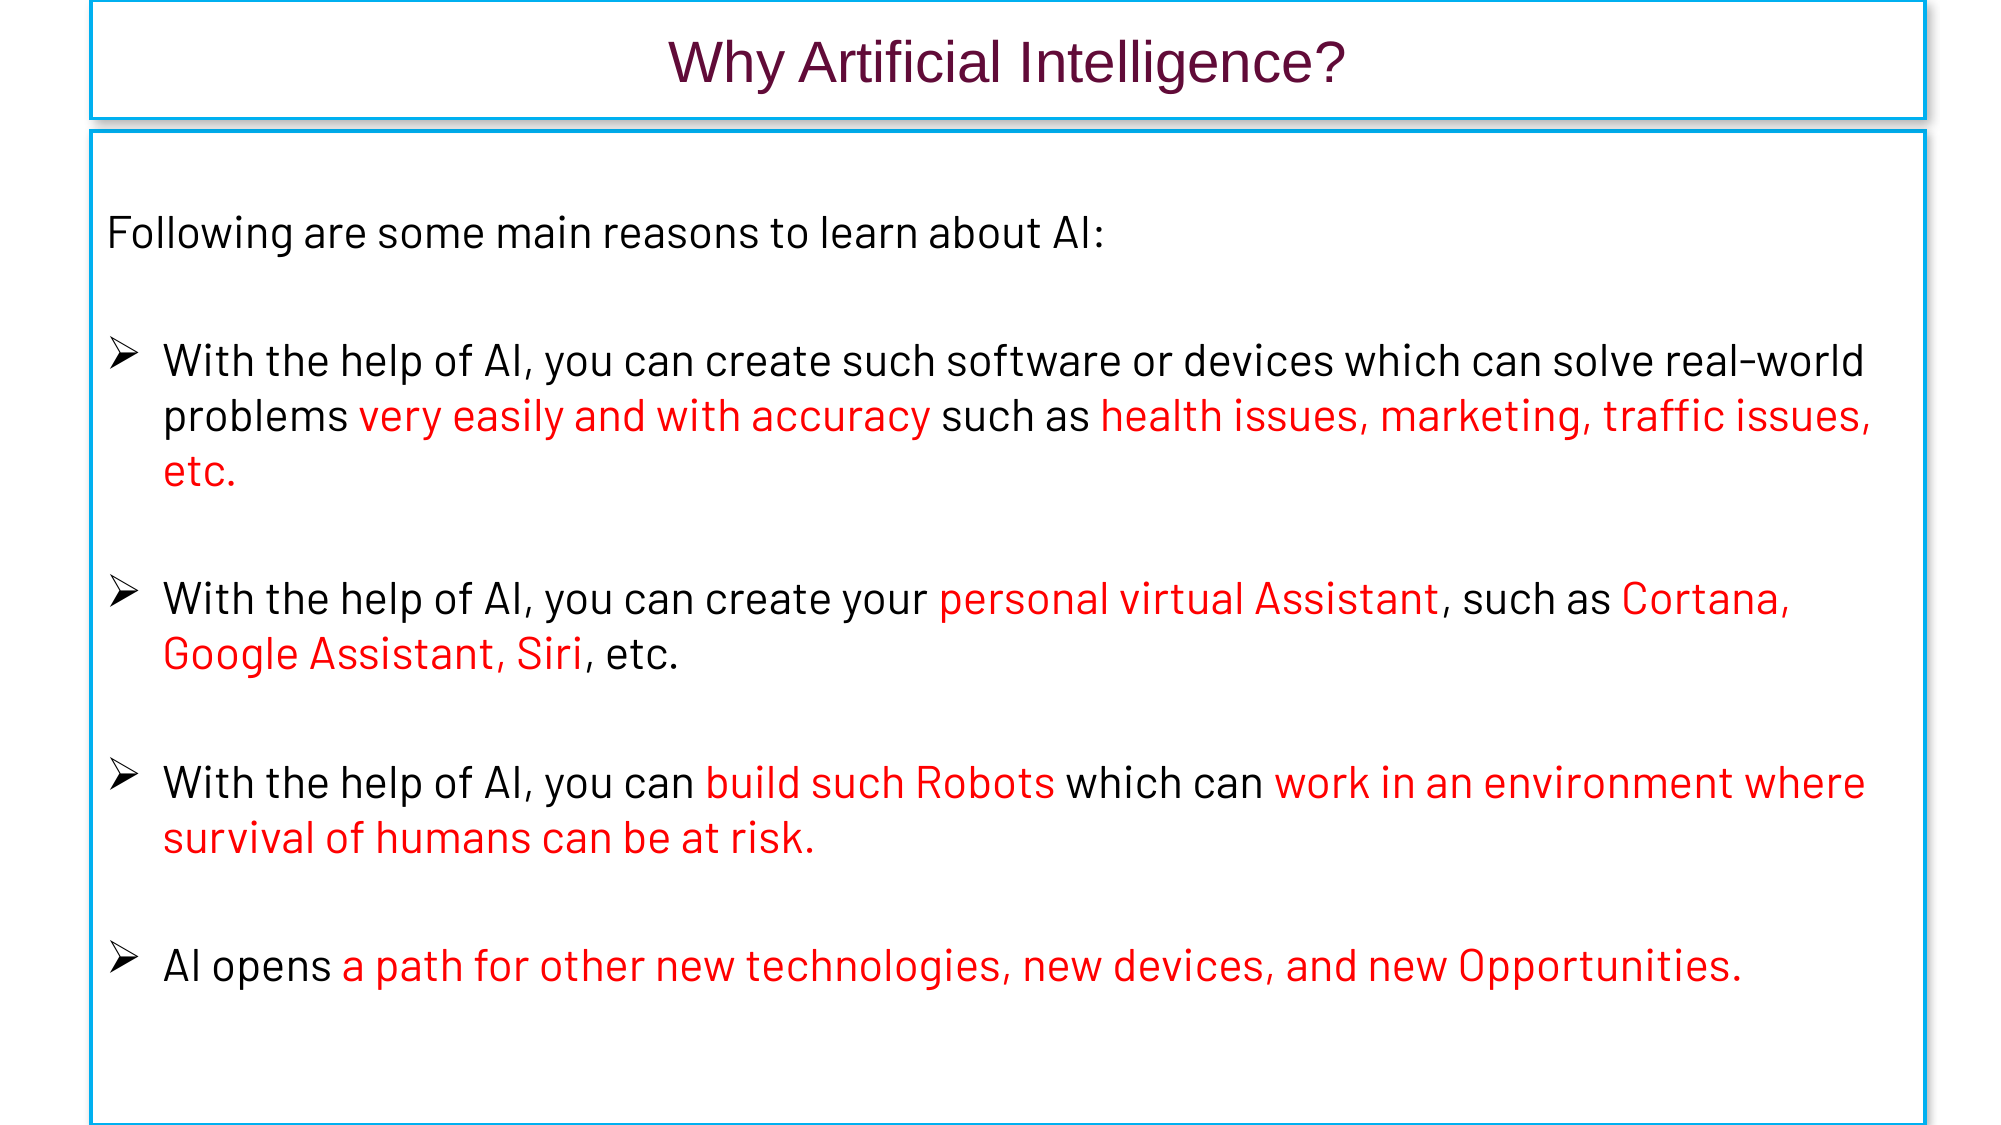

Why Artificial Intelligence?

Following are some main reasons to learn about AI:

With the help of AI, you can create such software or devices which can solve real-world problems very easily and with accuracy such as health issues, marketing, traffic issues, etc.

With the help of AI, you can create your personal virtual Assistant, such as Cortana, Google Assistant, Siri, etc.

With the help of AI, you can build such Robots which can work in an environment where survival of humans can be at risk.

AI opens a path for other new technologies, new devices, and new Opportunities.